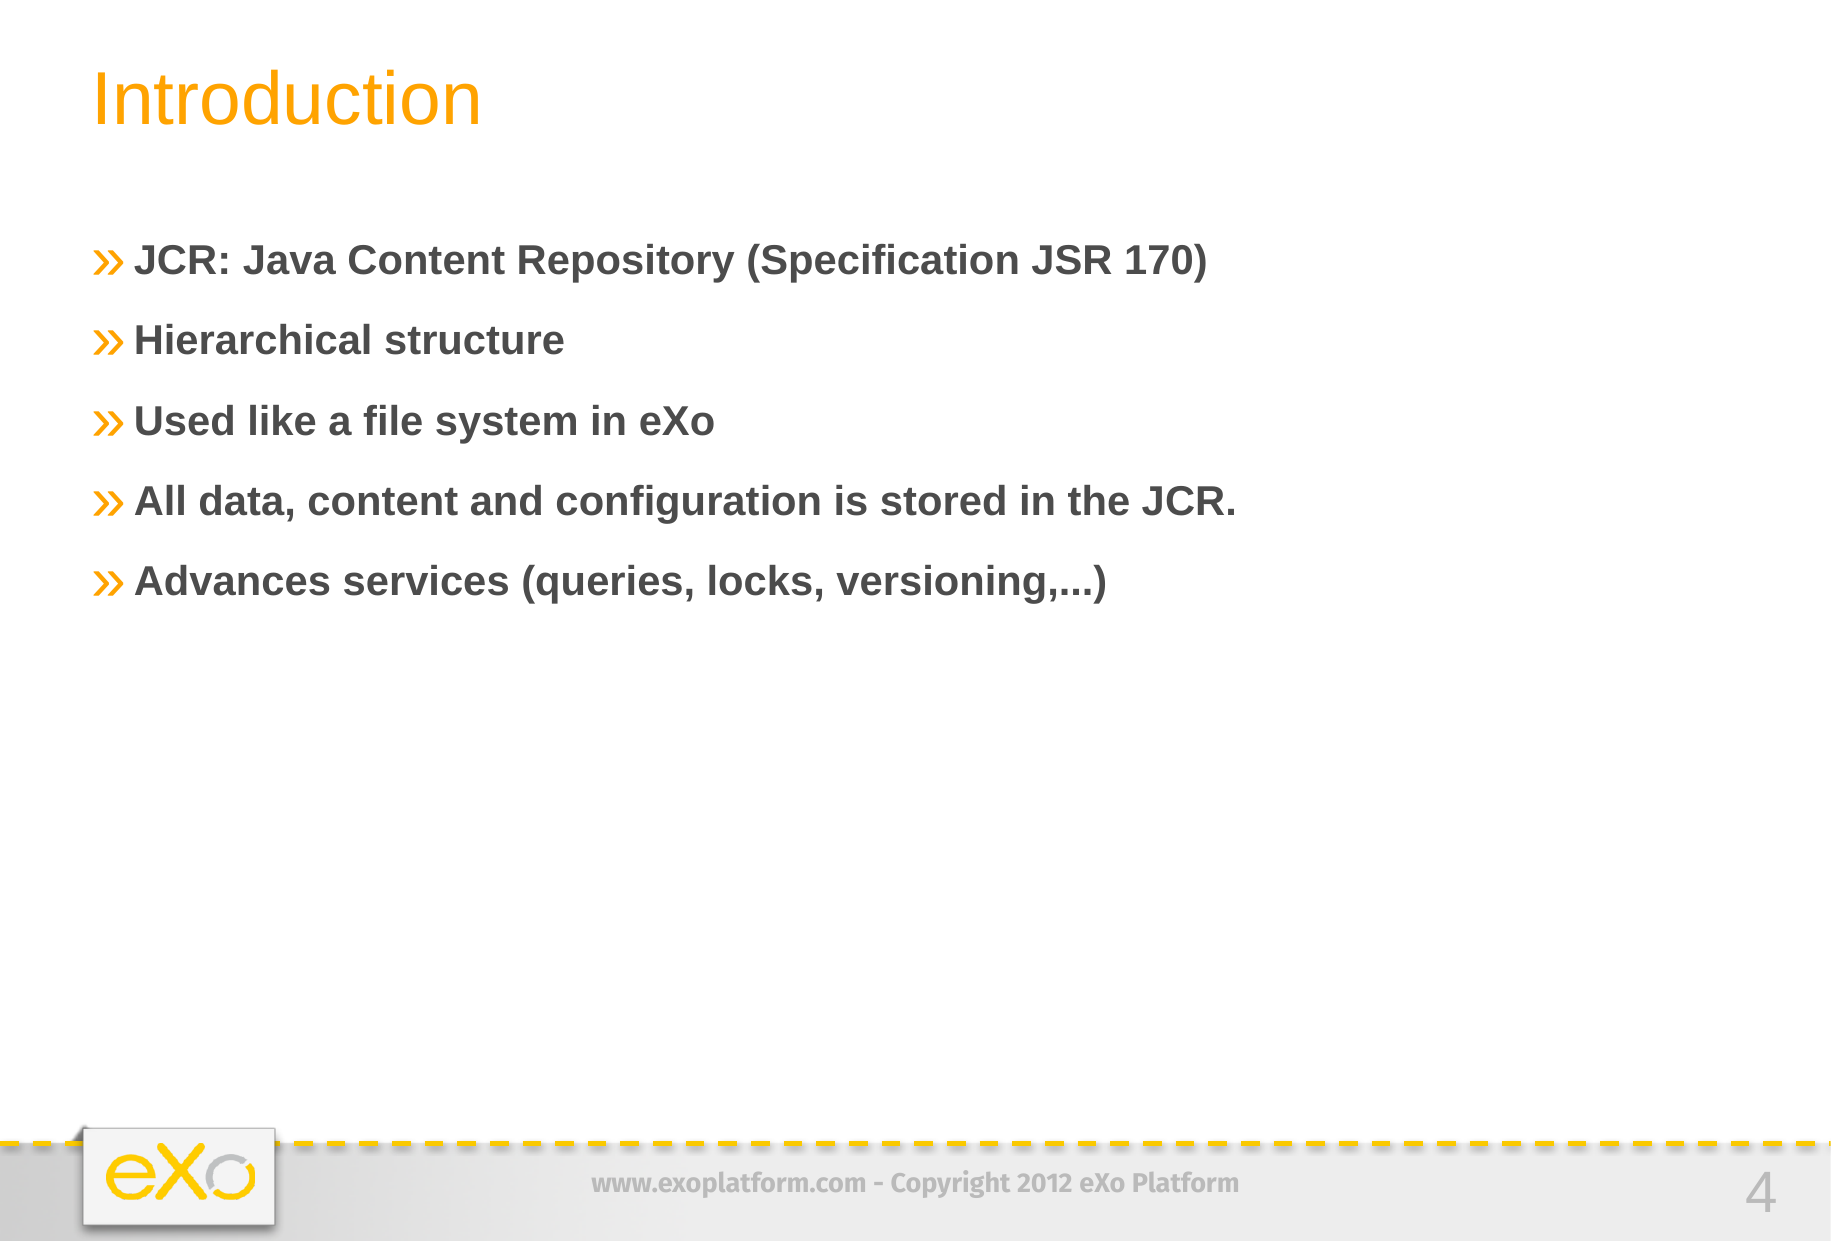

Introduction
JCR: Java Content Repository (Specification JSR 170)
Hierarchical structure
Used like a file system in eXo
All data, content and configuration is stored in the JCR.
Advances services (queries, locks, versioning,...)‏